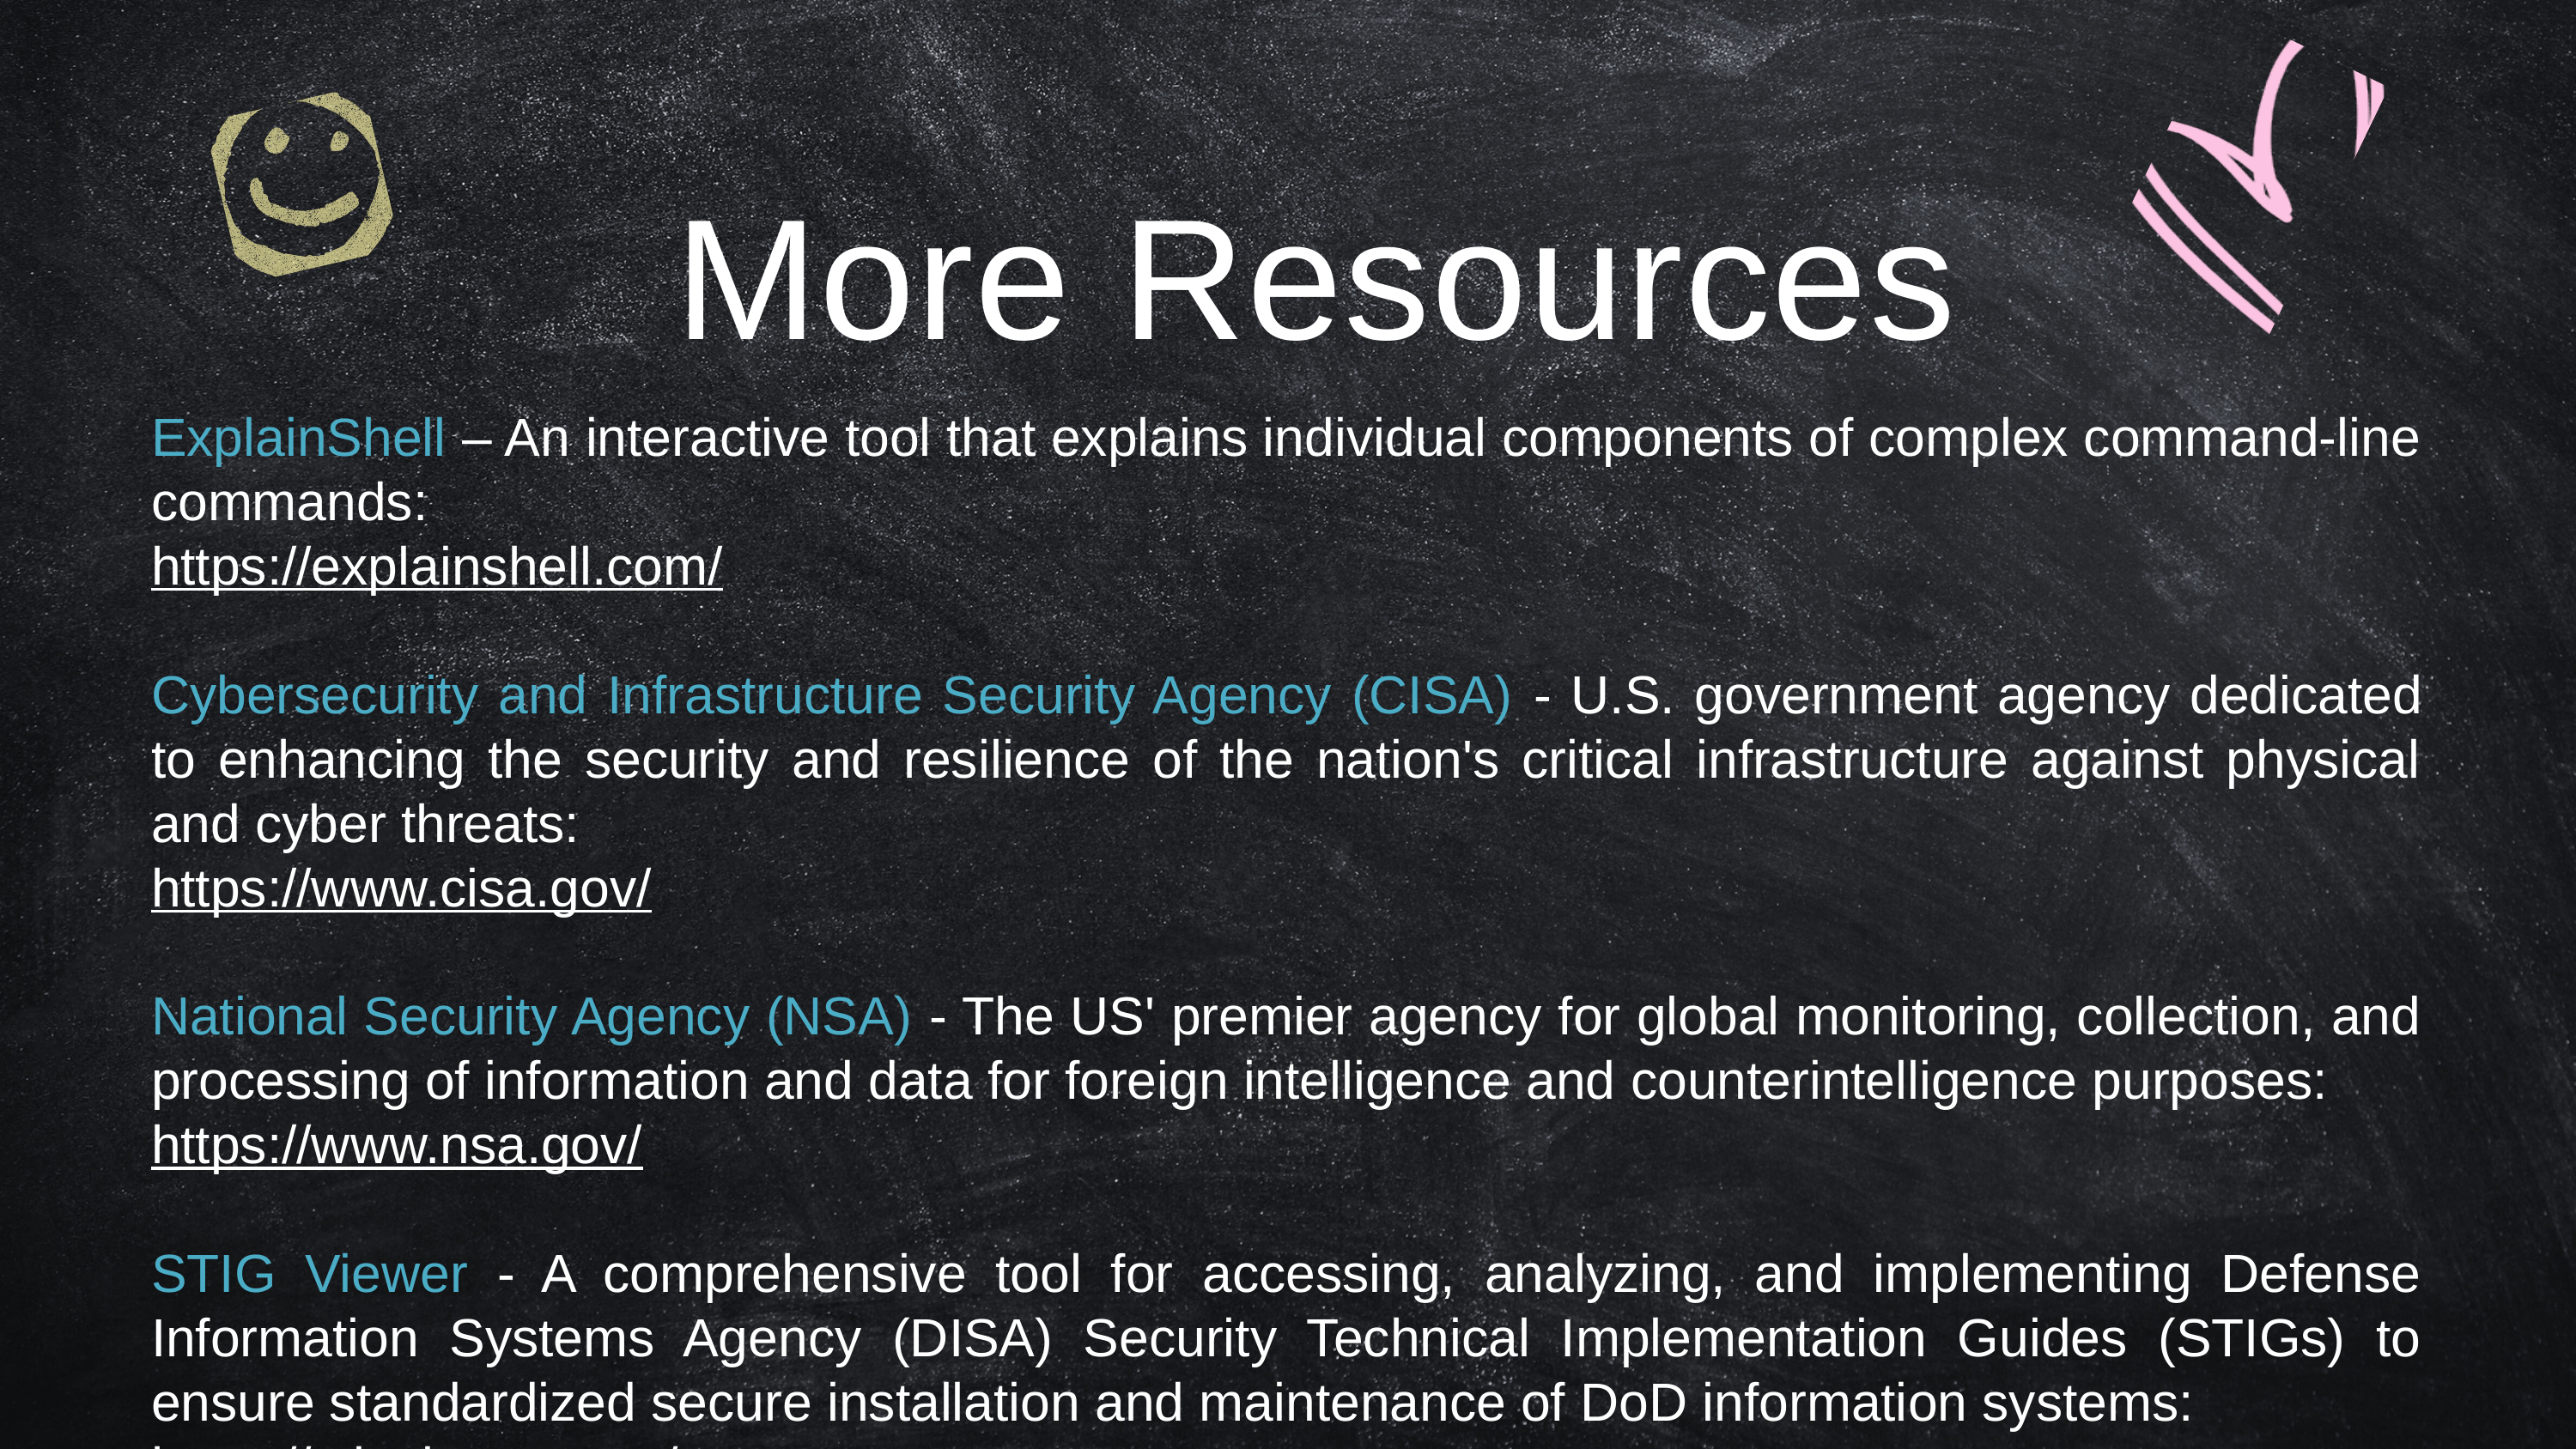

More Resources
ExplainShell – An interactive tool that explains individual components of complex command-line commands:
https://explainshell.com/

Cybersecurity and Infrastructure Security Agency (CISA) - U.S. government agency dedicated to enhancing the security and resilience of the nation's critical infrastructure against physical and cyber threats:
https://www.cisa.gov/

National Security Agency (NSA) - The US' premier agency for global monitoring, collection, and processing of information and data for foreign intelligence and counterintelligence purposes:
https://www.nsa.gov/

STIG Viewer - A comprehensive tool for accessing, analyzing, and implementing Defense Information Systems Agency (DISA) Security Technical Implementation Guides (STIGs) to ensure standardized secure installation and maintenance of DoD information systems:
https://stigviewer.com/